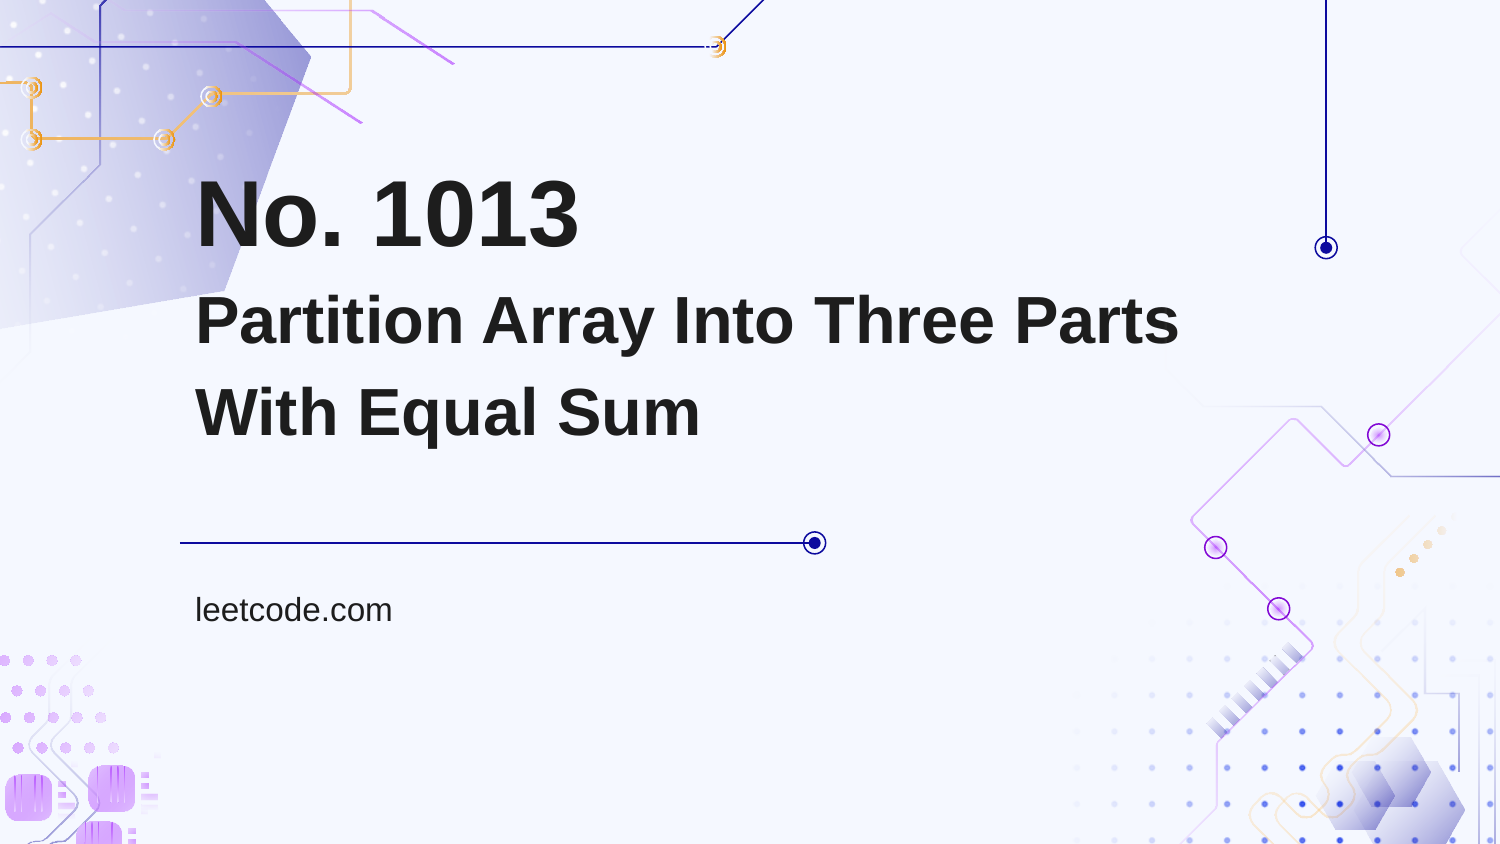

# No. 1013 Partition Array Into Three Parts With Equal Sum

leetcode.com